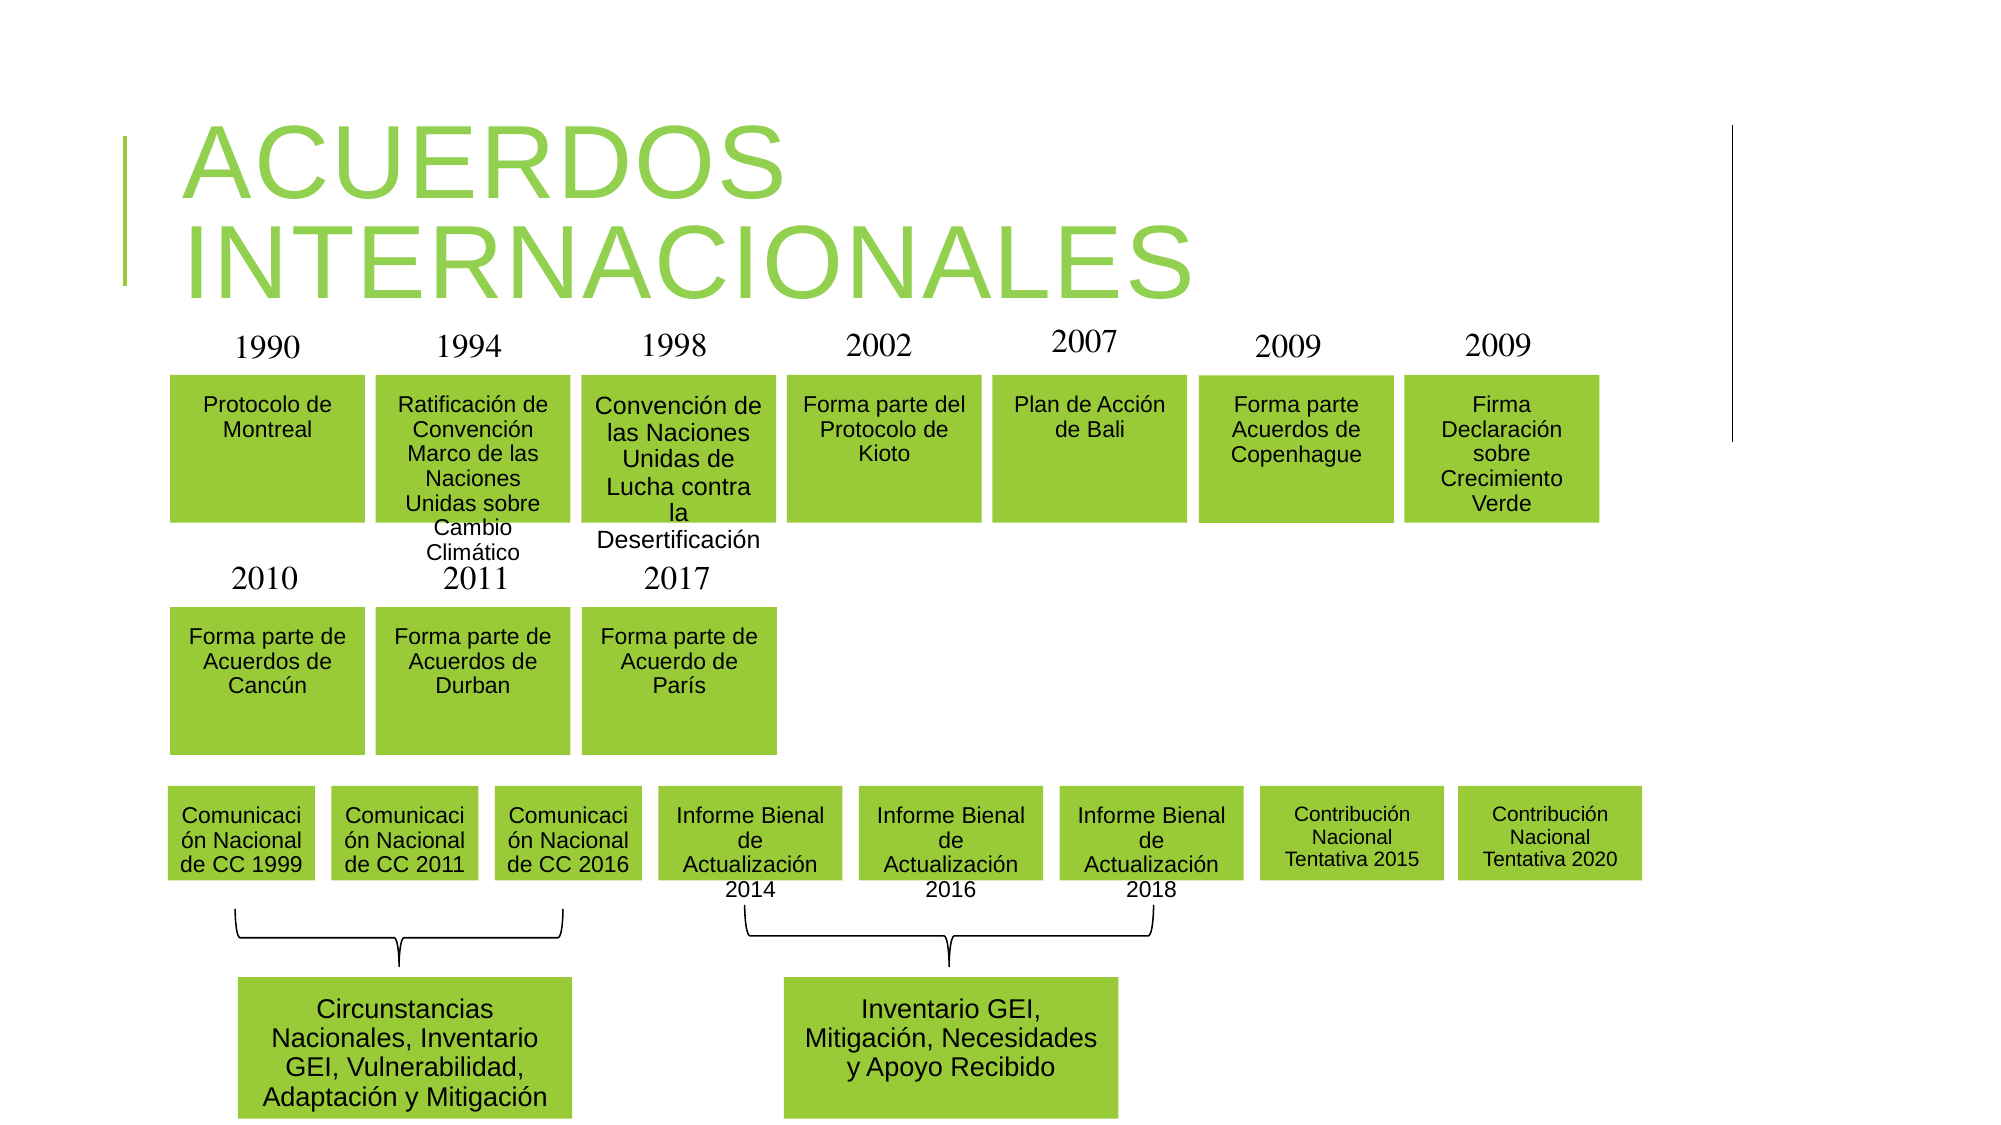

# Acuerdos Internacionales
2007
1998
2009
2002
2009
1994
1990
Protocolo de Montreal
Ratificación de Convención Marco de las Naciones Unidas sobre Cambio Climático
Convención de las Naciones Unidas de Lucha contra la Desertificación
Forma parte del Protocolo de Kioto
Plan de Acción de Bali
Firma Declaración sobre Crecimiento Verde
Forma parte Acuerdos de Copenhague
2017
2010
2011
Forma parte de Acuerdos de Cancún

Forma parte de Acuerdos de Durban

Forma parte de Acuerdo de París

Comunicación Nacional de CC 1999
Comunicación Nacional de CC 2011
Comunicación Nacional de CC 2016
Informe Bienal de Actualización 2014
Informe Bienal de Actualización 2016
Informe Bienal de Actualización 2018
Contribución Nacional Tentativa 2015
Contribución Nacional Tentativa 2020
Inventario GEI, Mitigación, Necesidades y Apoyo Recibido
Circunstancias Nacionales, Inventario GEI, Vulnerabilidad, Adaptación y Mitigación